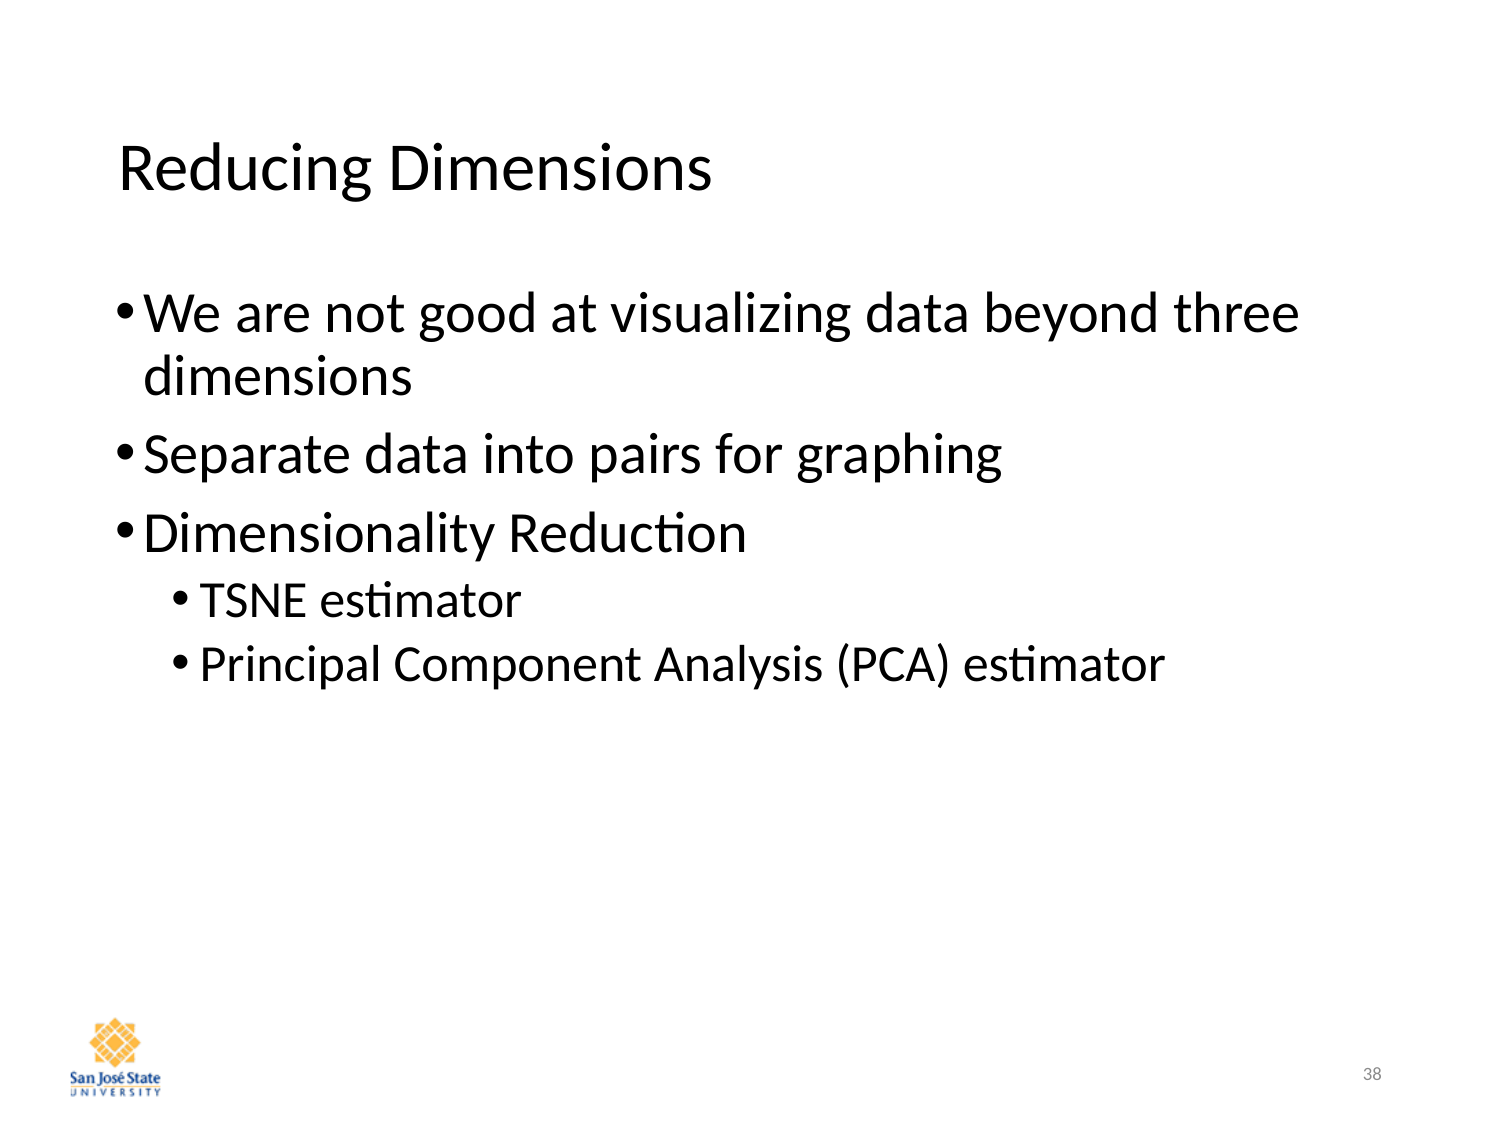

# Reducing Dimensions
We are not good at visualizing data beyond three dimensions
Separate data into pairs for graphing
Dimensionality Reduction
TSNE estimator
Principal Component Analysis (PCA) estimator

38